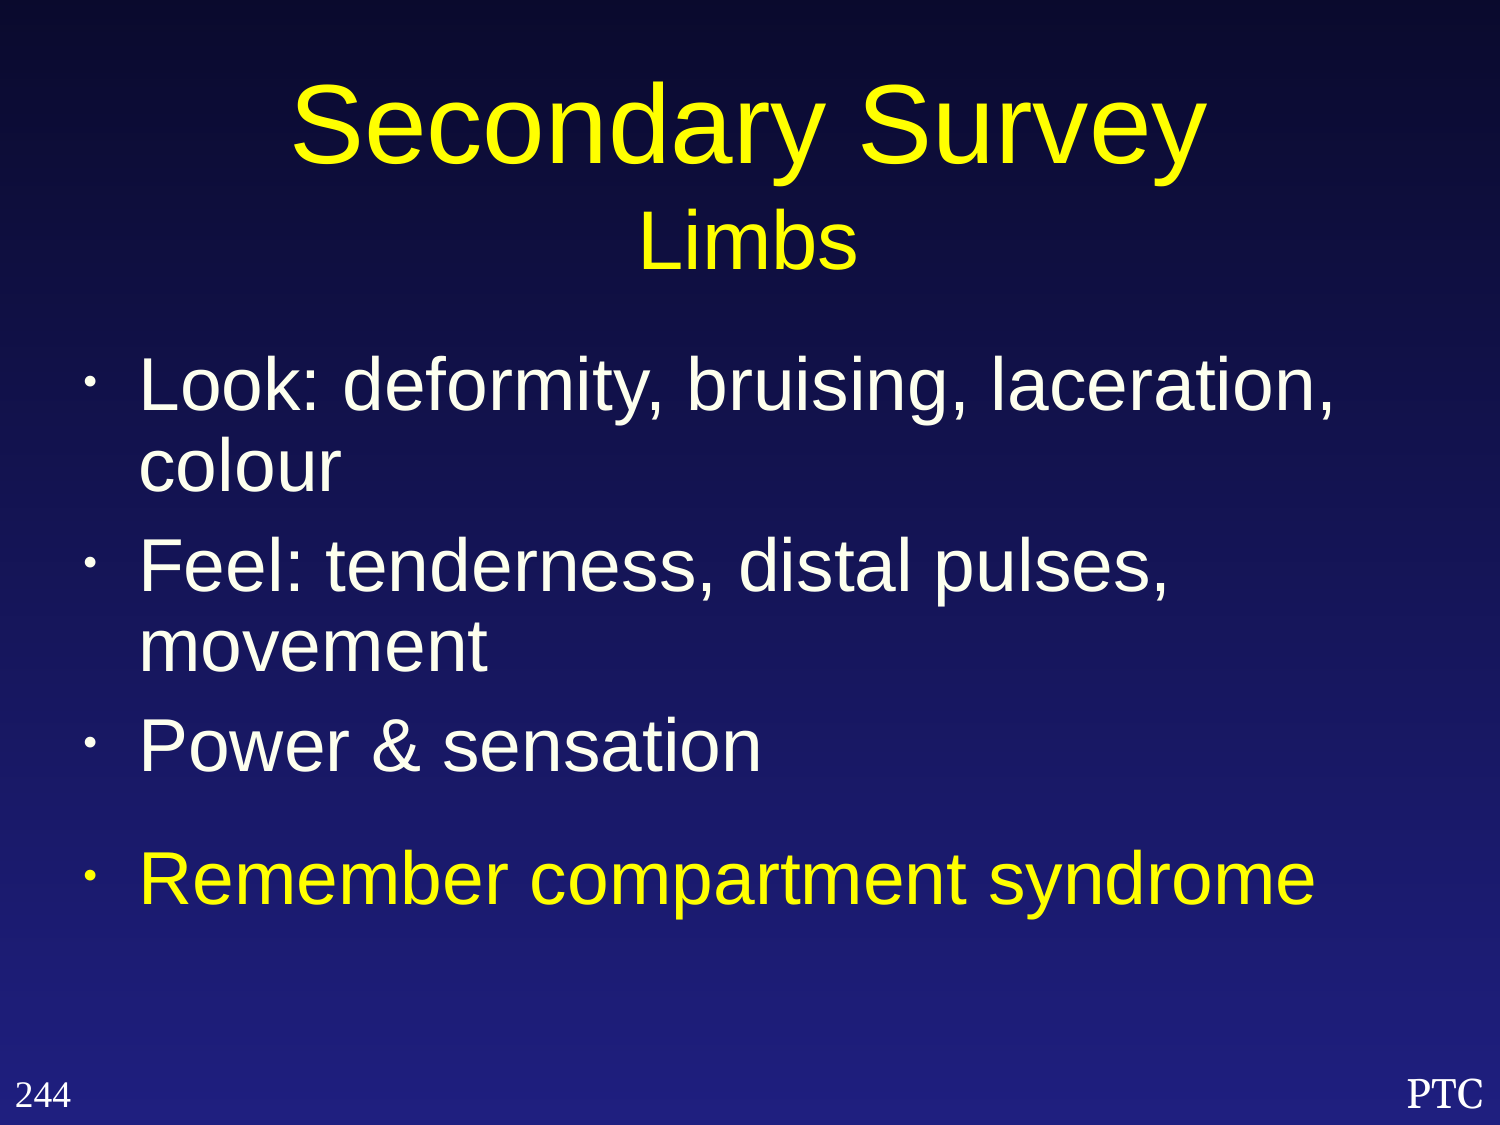

Secondary Survey
Limbs
Look: deformity, bruising, laceration, colour
Feel: tenderness, distal pulses, movement
Power & sensation

Remember compartment syndrome

244